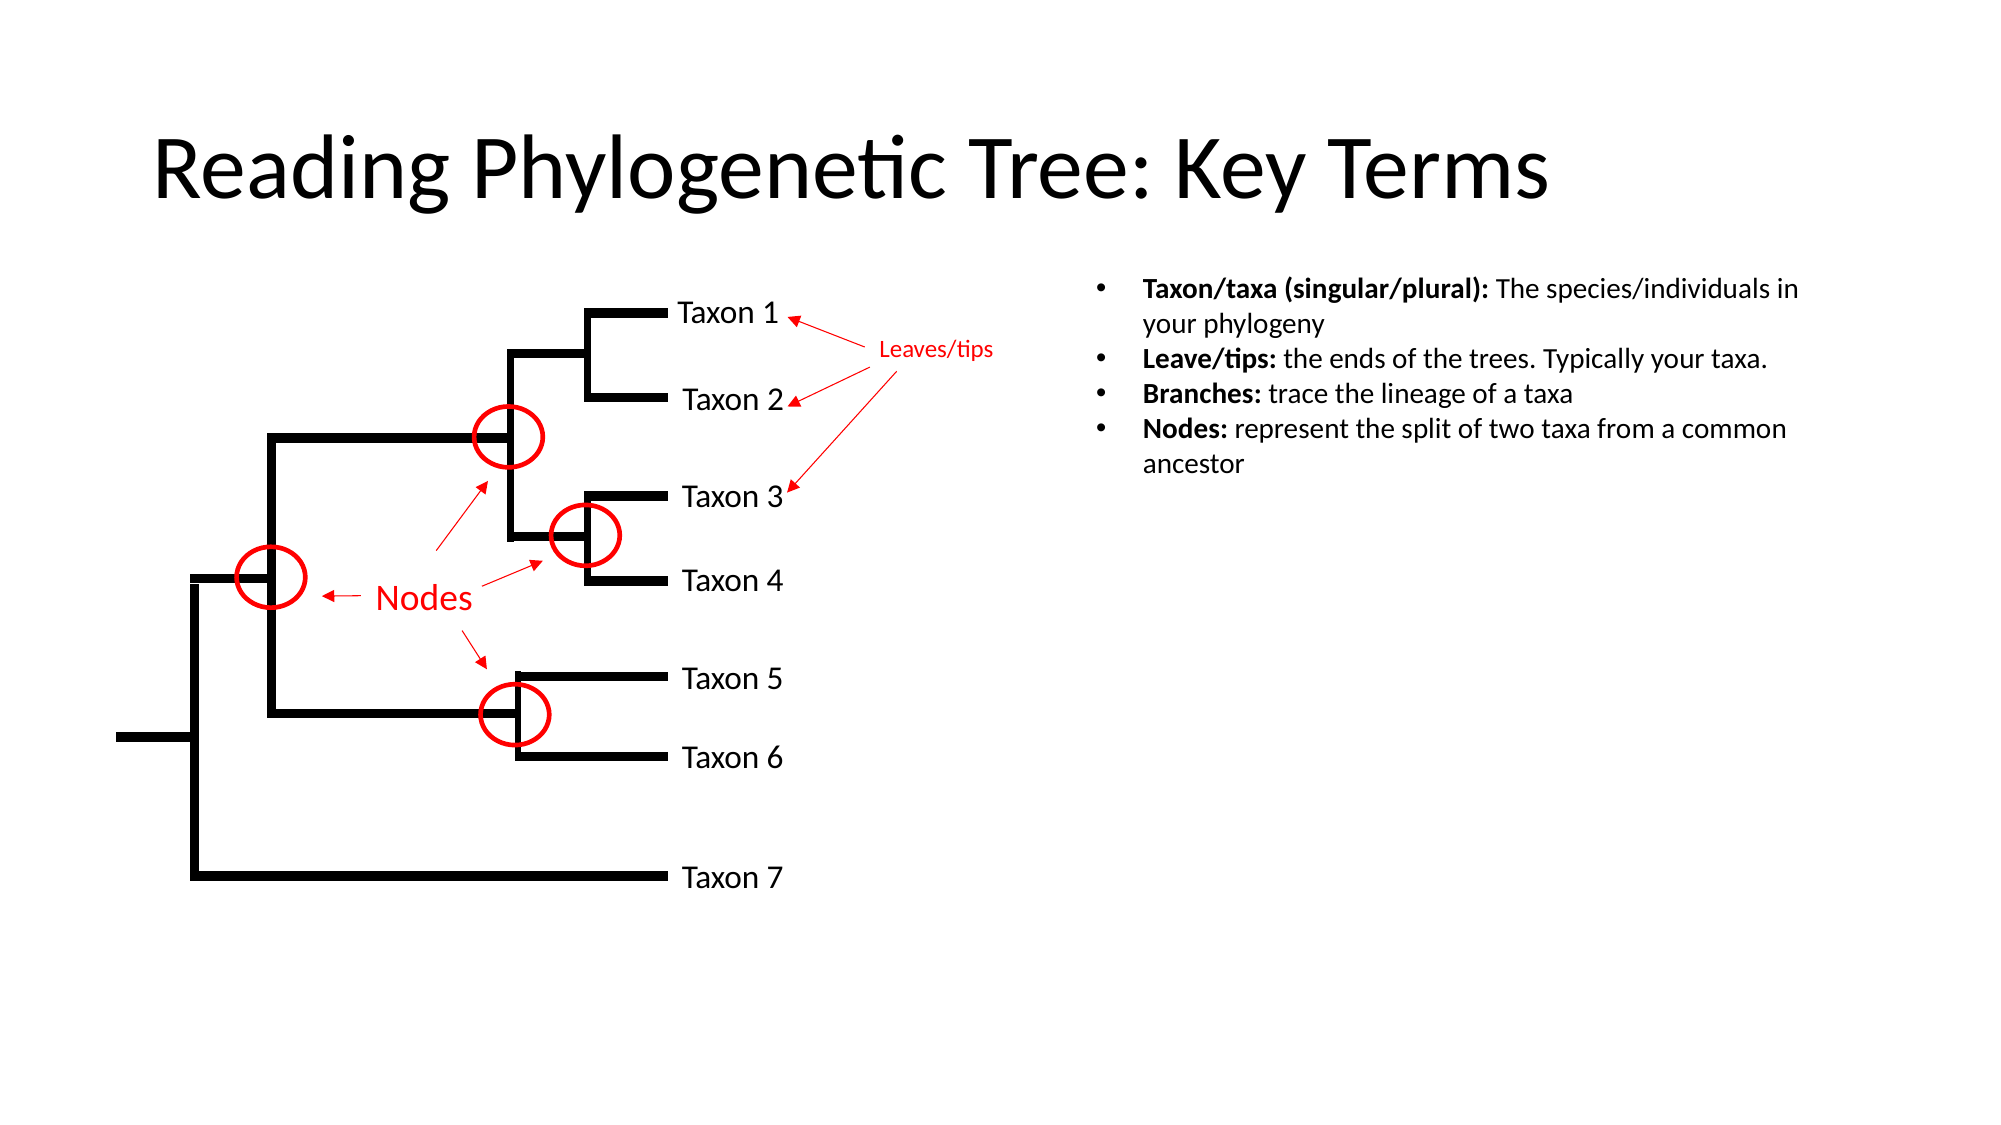

# Reading Phylogenetic Tree: Key Terms
Taxon/taxa (singular/plural): The species/individuals in your phylogeny
Leave/tips: the ends of the trees. Typically your taxa.
Branches: trace the lineage of a taxa
Nodes: represent the split of two taxa from a common ancestor

Taxon 1

Leaves/tips

Taxon 2

Taxon 3

Taxon 4
Nodes

Taxon 5

Taxon 6

Taxon 7